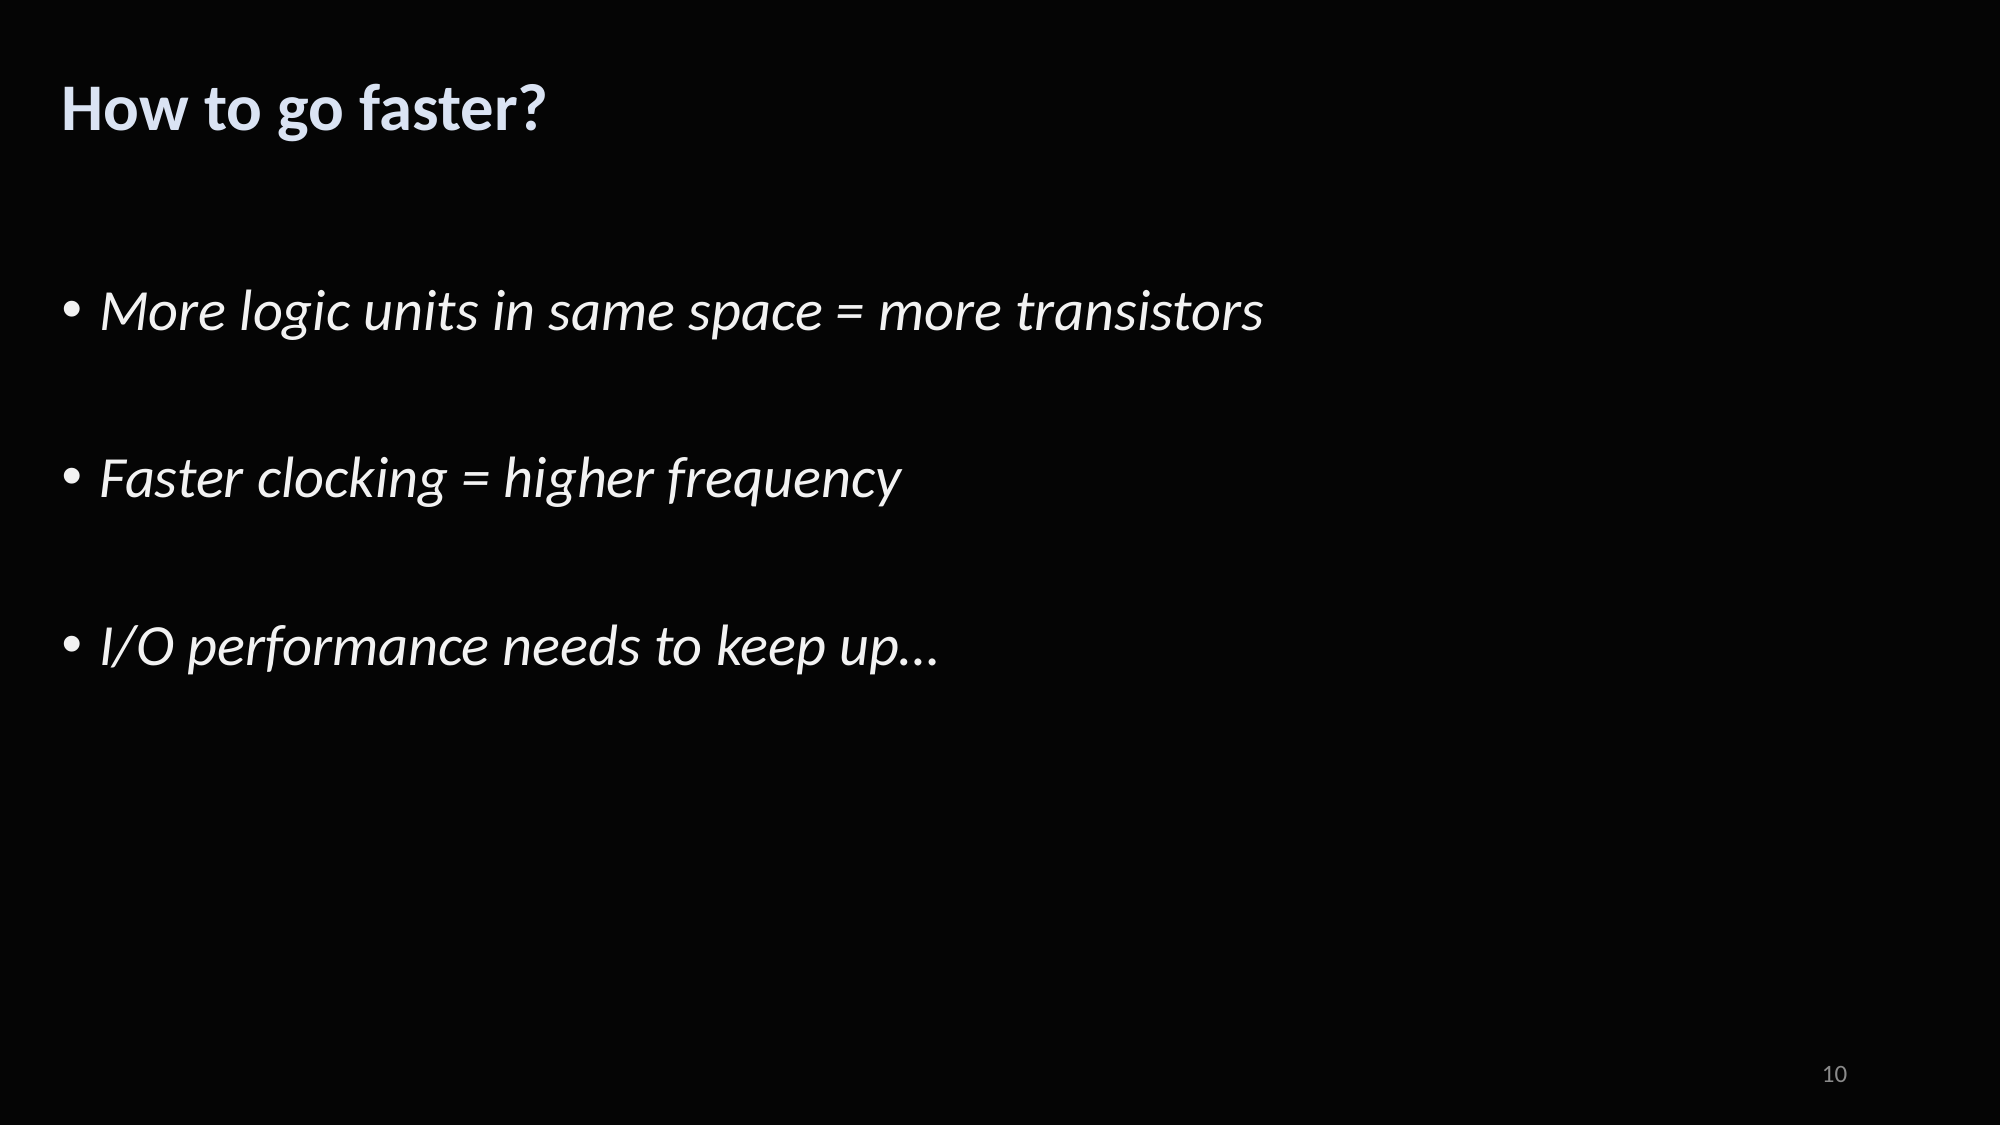

# How to go faster?
More logic units in same space = more transistors

Faster clocking = higher frequency

I/O performance needs to keep up…

10